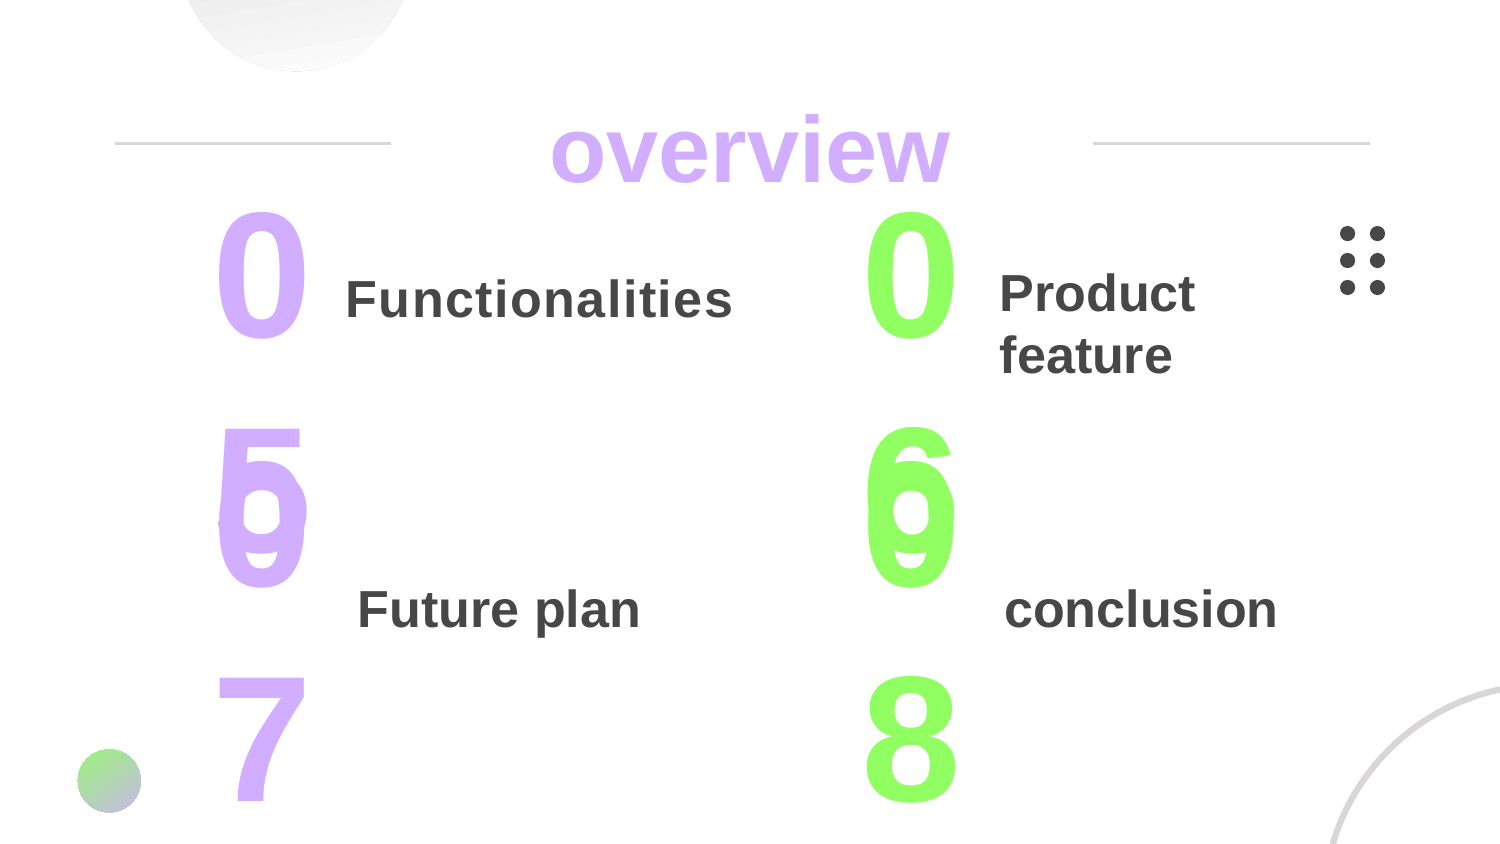

overview

05
06
Product feature
# Functionalities
07
08
Future plan
conclusion